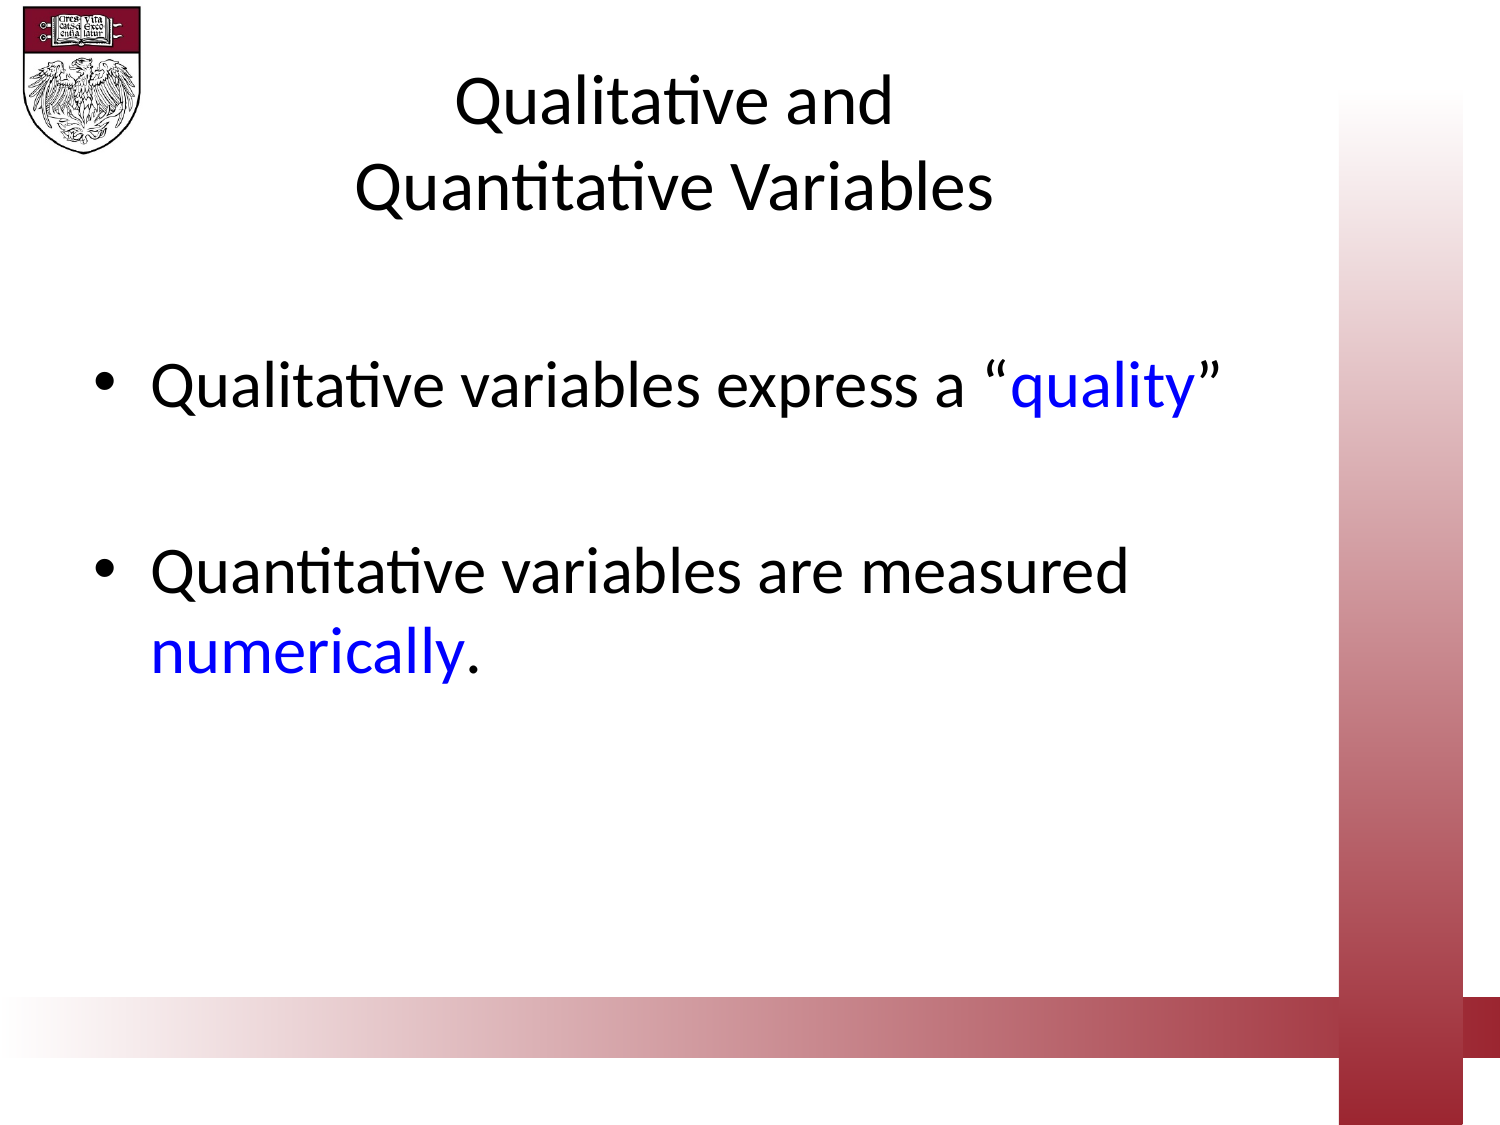

Qualitative and
Quantitative Variables

Qualitative variables express a “quality”

Quantitative variables are measured numerically.